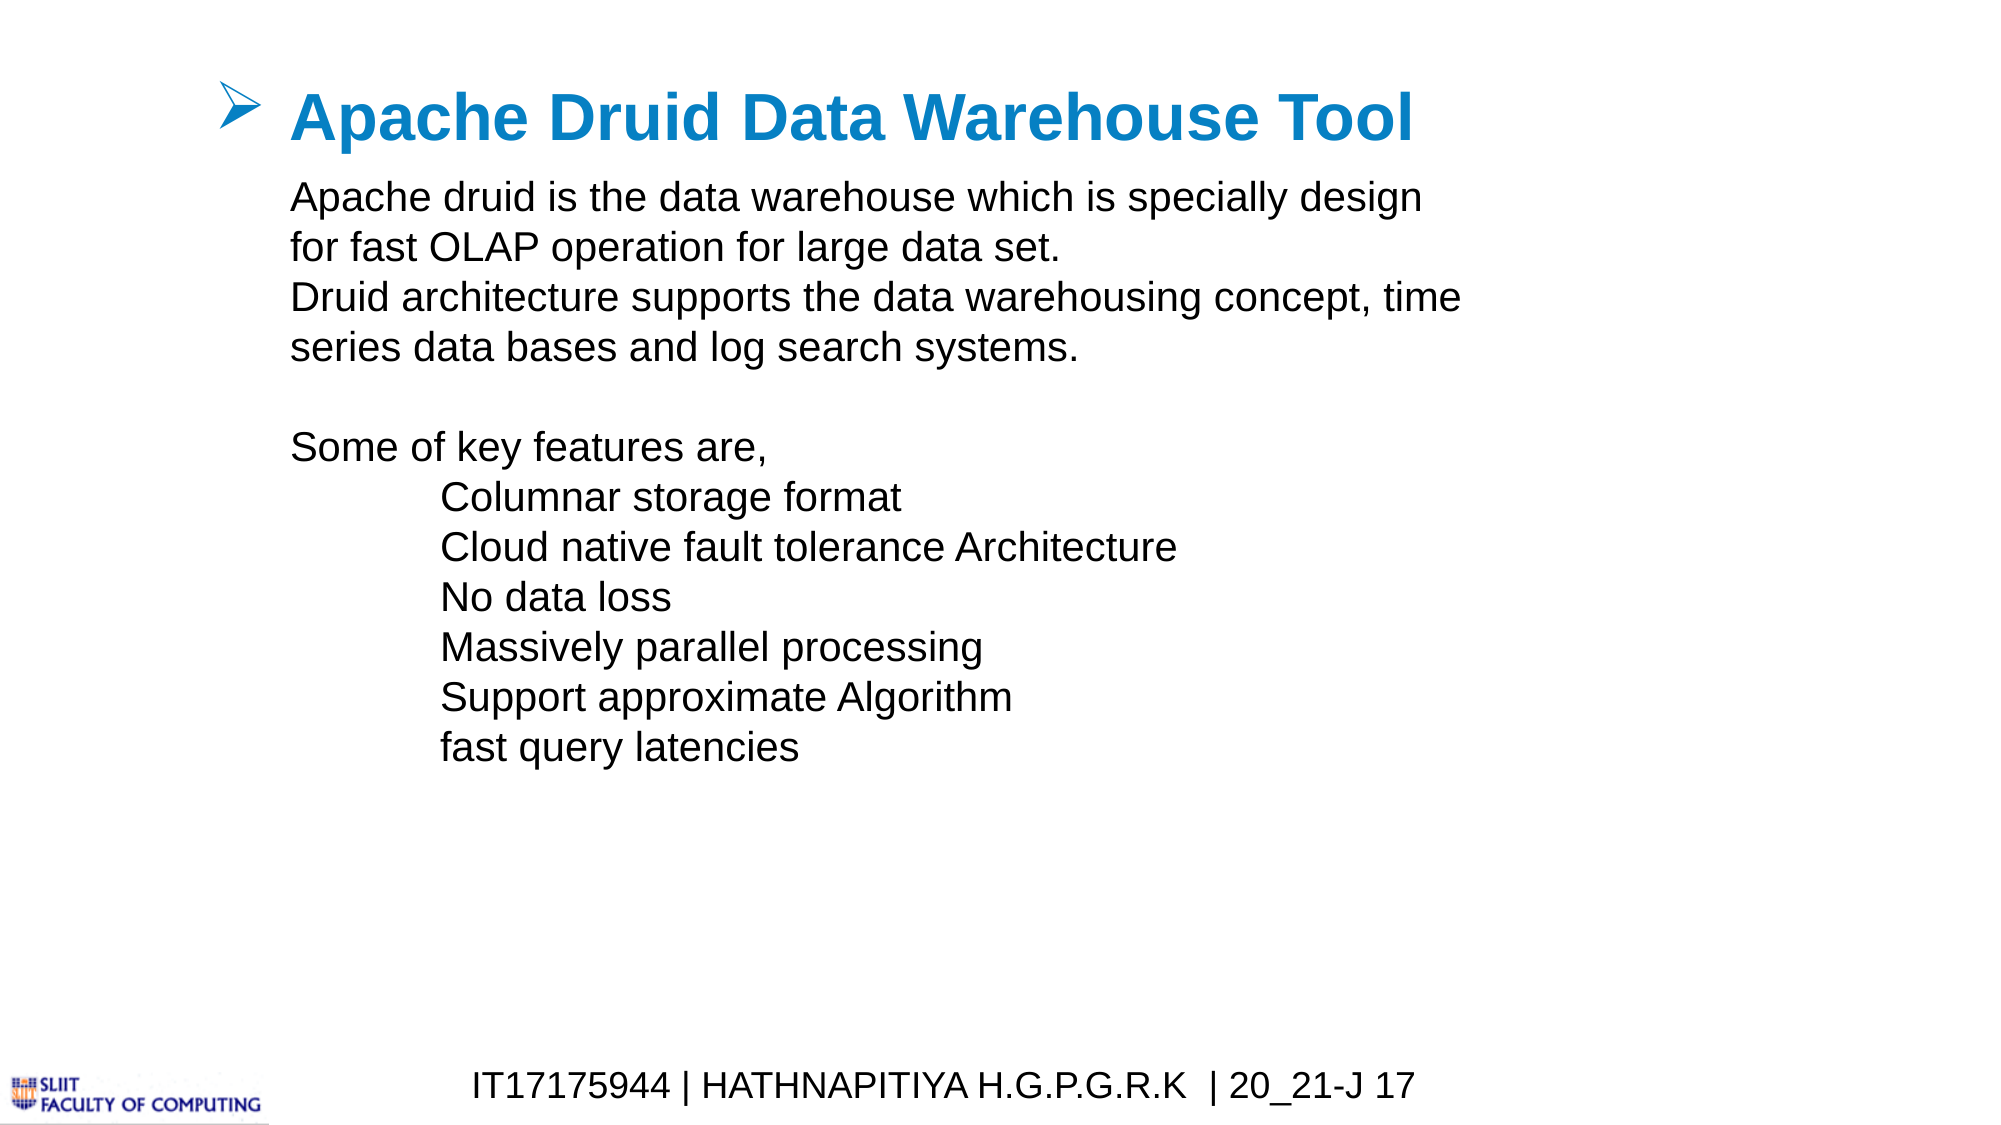

Apache Druid Data Warehouse Tool
Apache druid is the data warehouse which is specially design for fast OLAP operation for large data set.
Druid architecture supports the data warehousing concept, time series data bases and log search systems.

Some of key features are,
	Columnar storage format
	Cloud native fault tolerance Architecture
	No data loss
	Massively parallel processing
	Support approximate Algorithm
	fast query latencies
IT17175944 | HATHNAPITIYA H.G.P.G.R.K. | 20_21-J 17